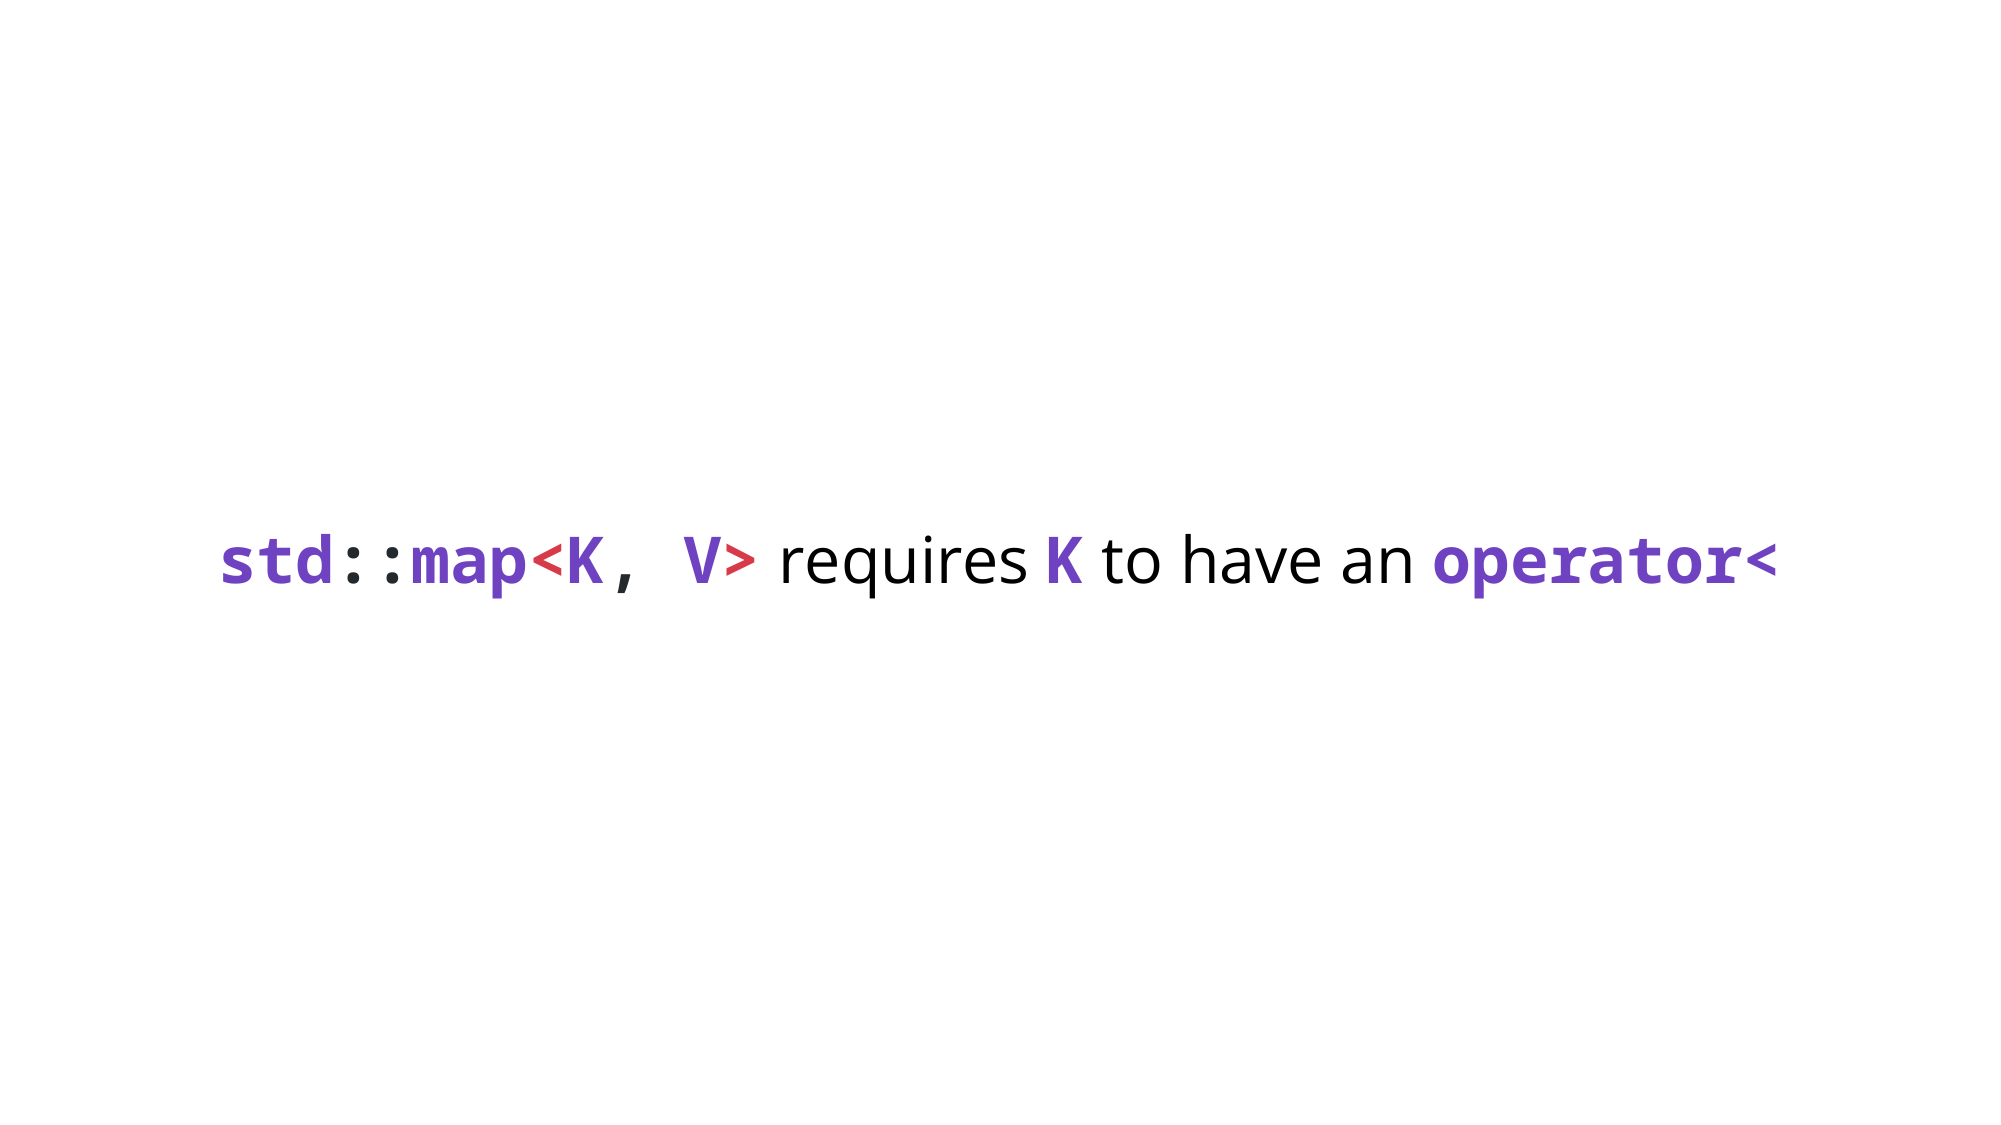

# std::map<K, V> requires K to have an operator<